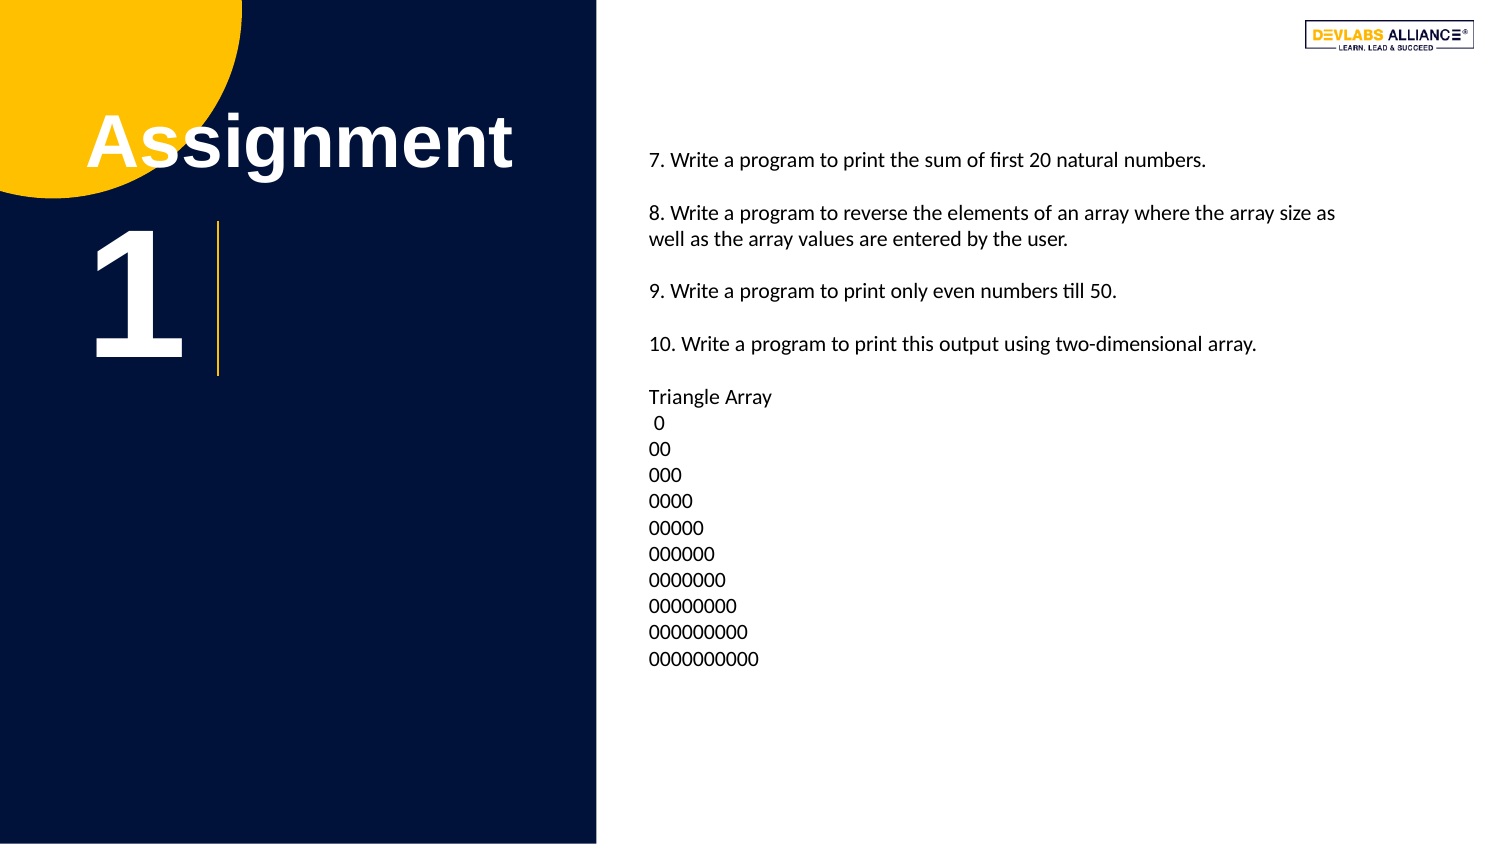

# Assignment
7. Write a program to print the sum of first 20 natural numbers.
1
8. Write a program to reverse the elements of an array where the array size as  well as the array values are entered by the user.

9. Write a program to print only even numbers till 50.
10. Write a program to print this output using two-dimensional array.
Triangle Array  0
00
000
0000
00000
000000
0000000
00000000
000000000
0000000000